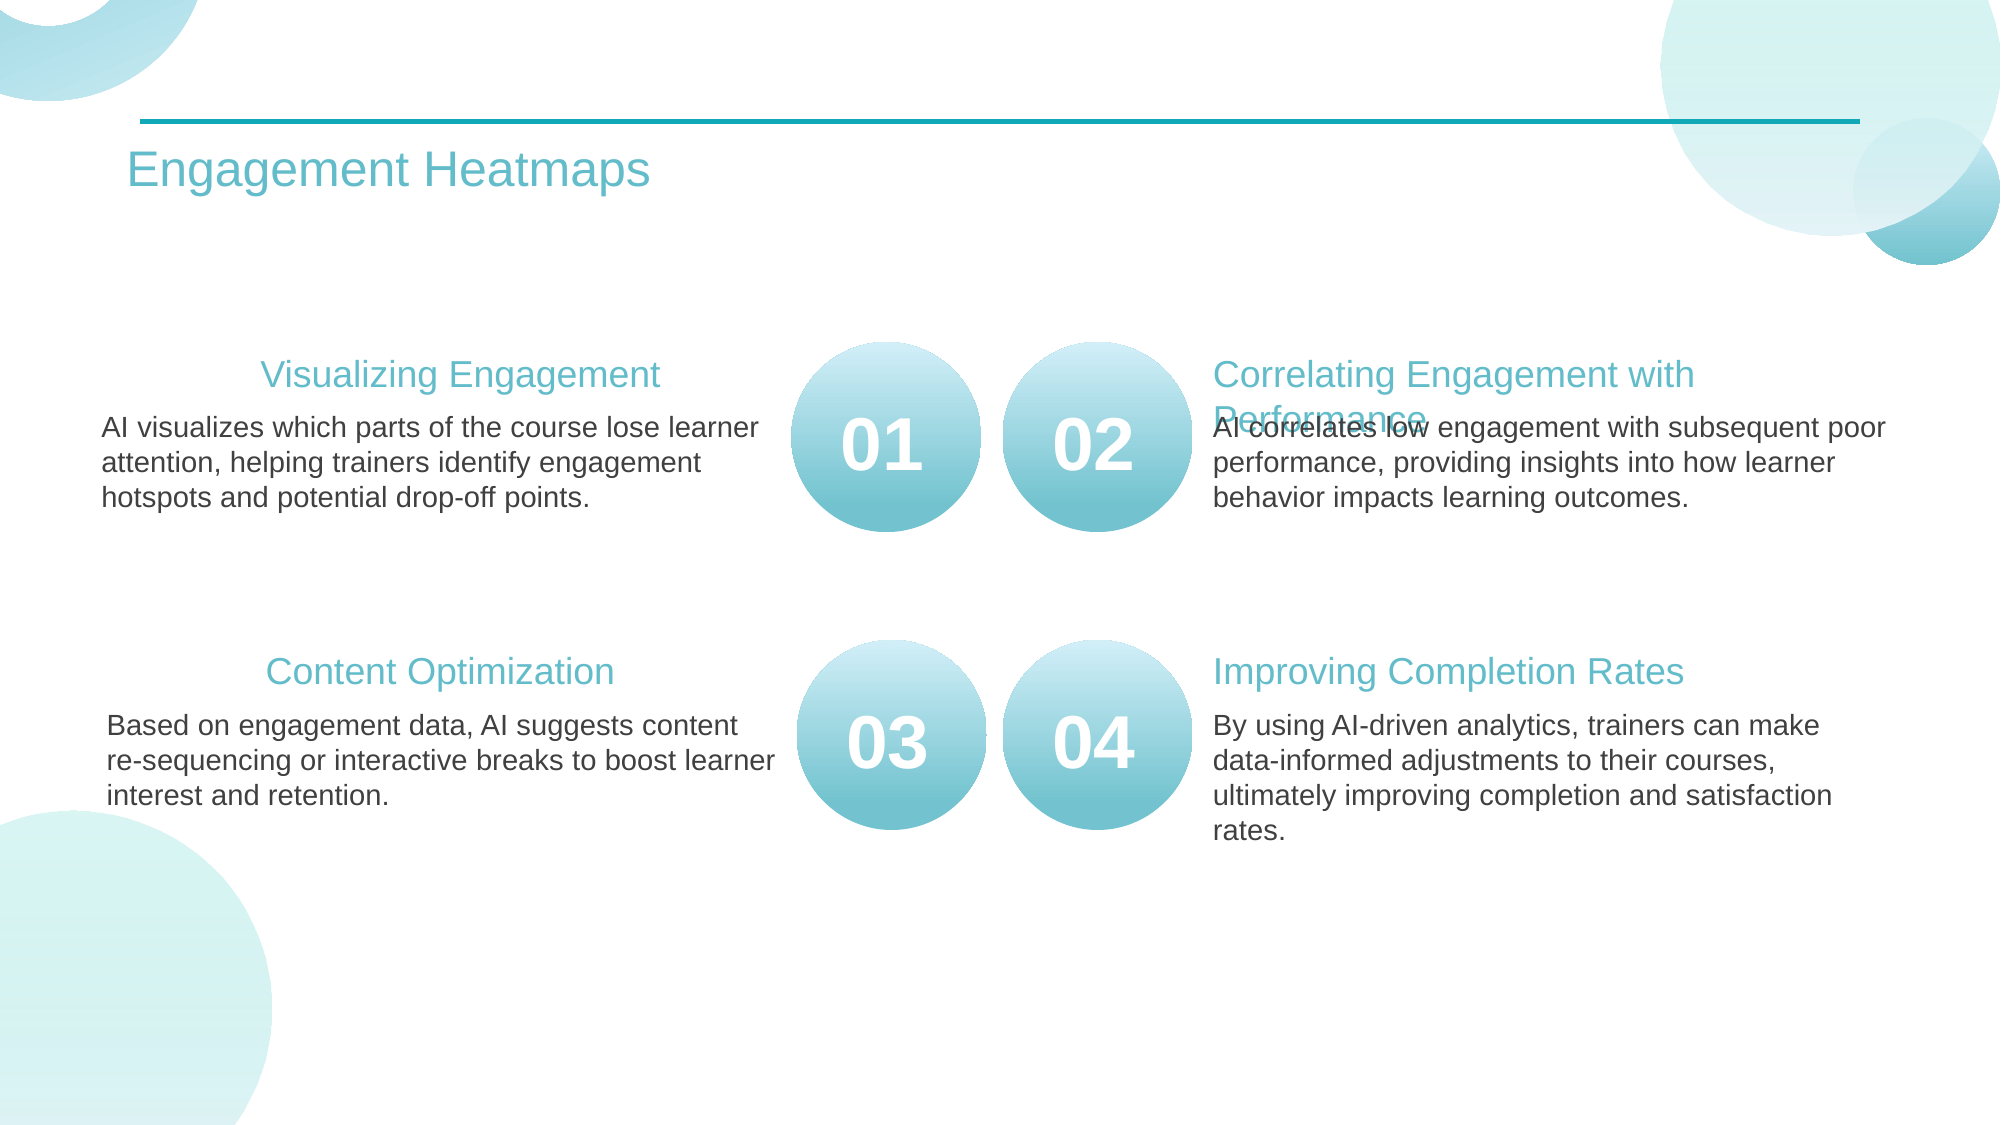

Engagement Heatmaps

02
Correlating Engagement with Performance

01
Visualizing Engagement
AI correlates low engagement with subsequent poor performance, providing insights into how learner behavior impacts learning outcomes.
AI visualizes which parts of the course lose learner attention, helping trainers identify engagement hotspots and potential drop-off points.

04
Improving Completion Rates

03
Content Optimization
By using AI-driven analytics, trainers can make data-informed adjustments to their courses, ultimately improving completion and satisfaction rates.
Based on engagement data, AI suggests content re-sequencing or interactive breaks to boost learner interest and retention.